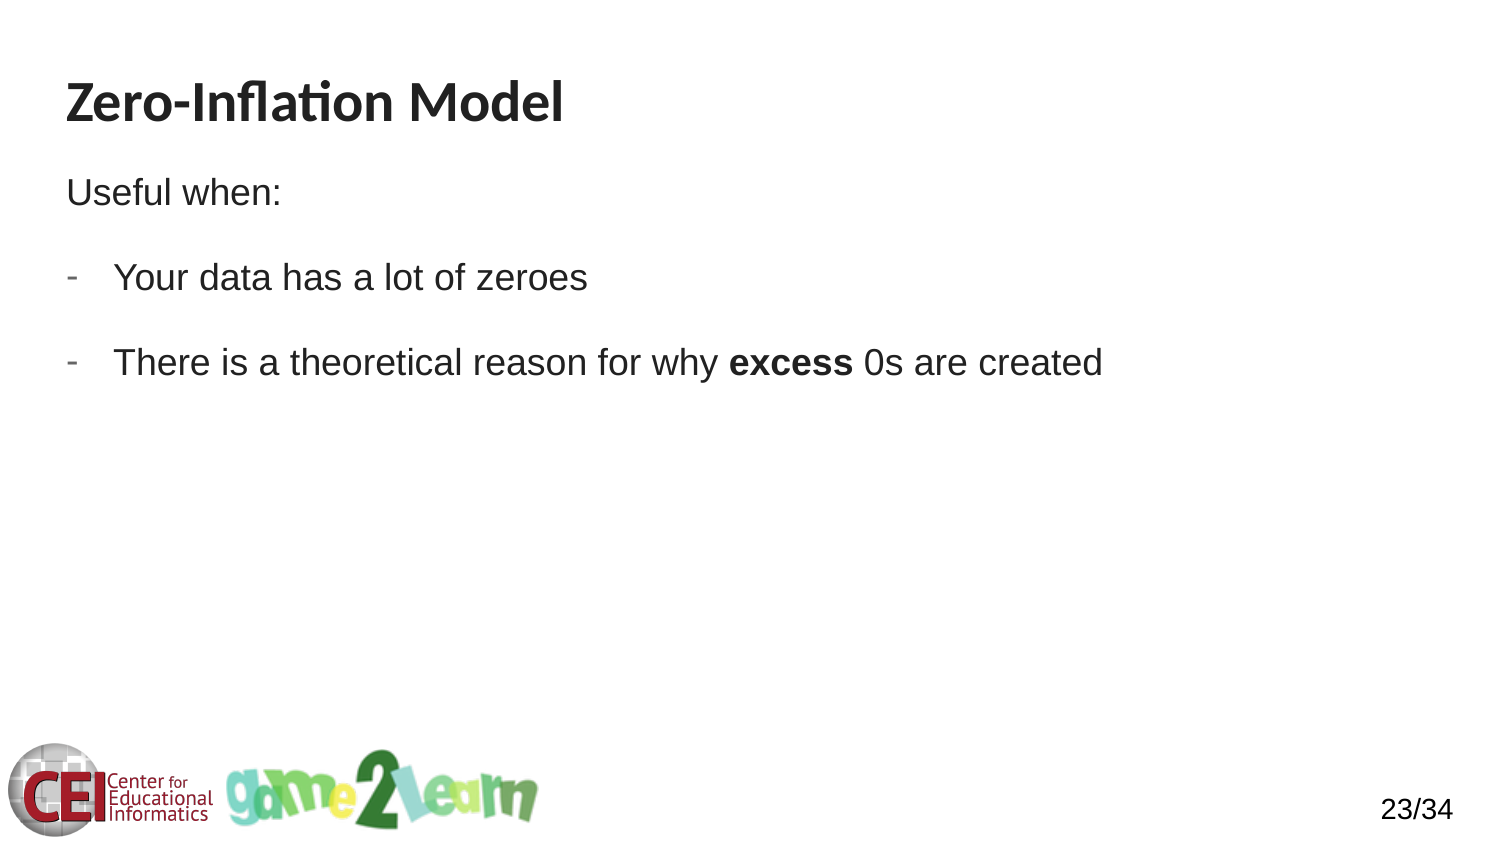

# Zero-Inflation Model
Useful when:
Your data has a lot of zeroes
There is a theoretical reason for why excess 0s are created
23/34